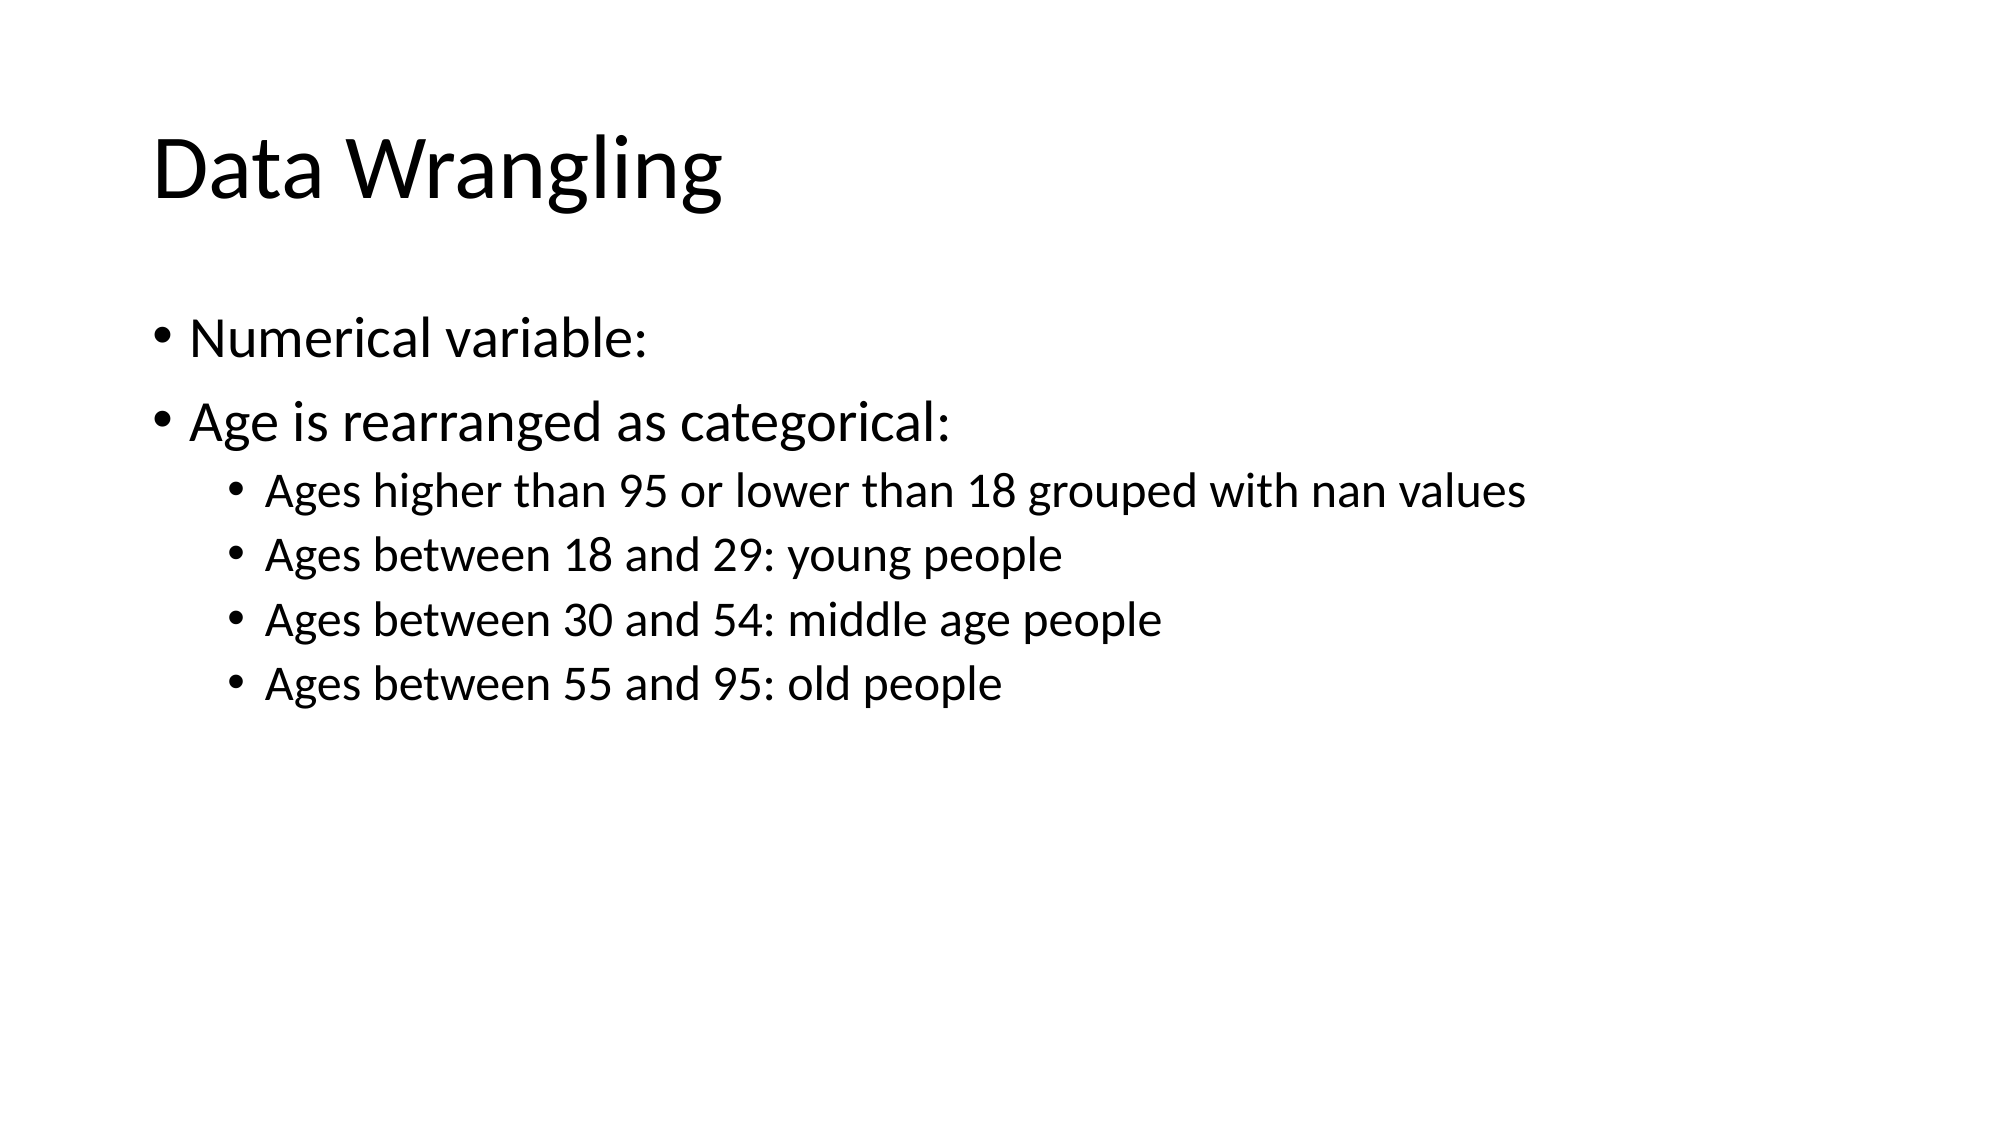

# Data Wrangling
Numerical variable:
Age is rearranged as categorical:
Ages higher than 95 or lower than 18 grouped with nan values
Ages between 18 and 29: young people
Ages between 30 and 54: middle age people
Ages between 55 and 95: old people